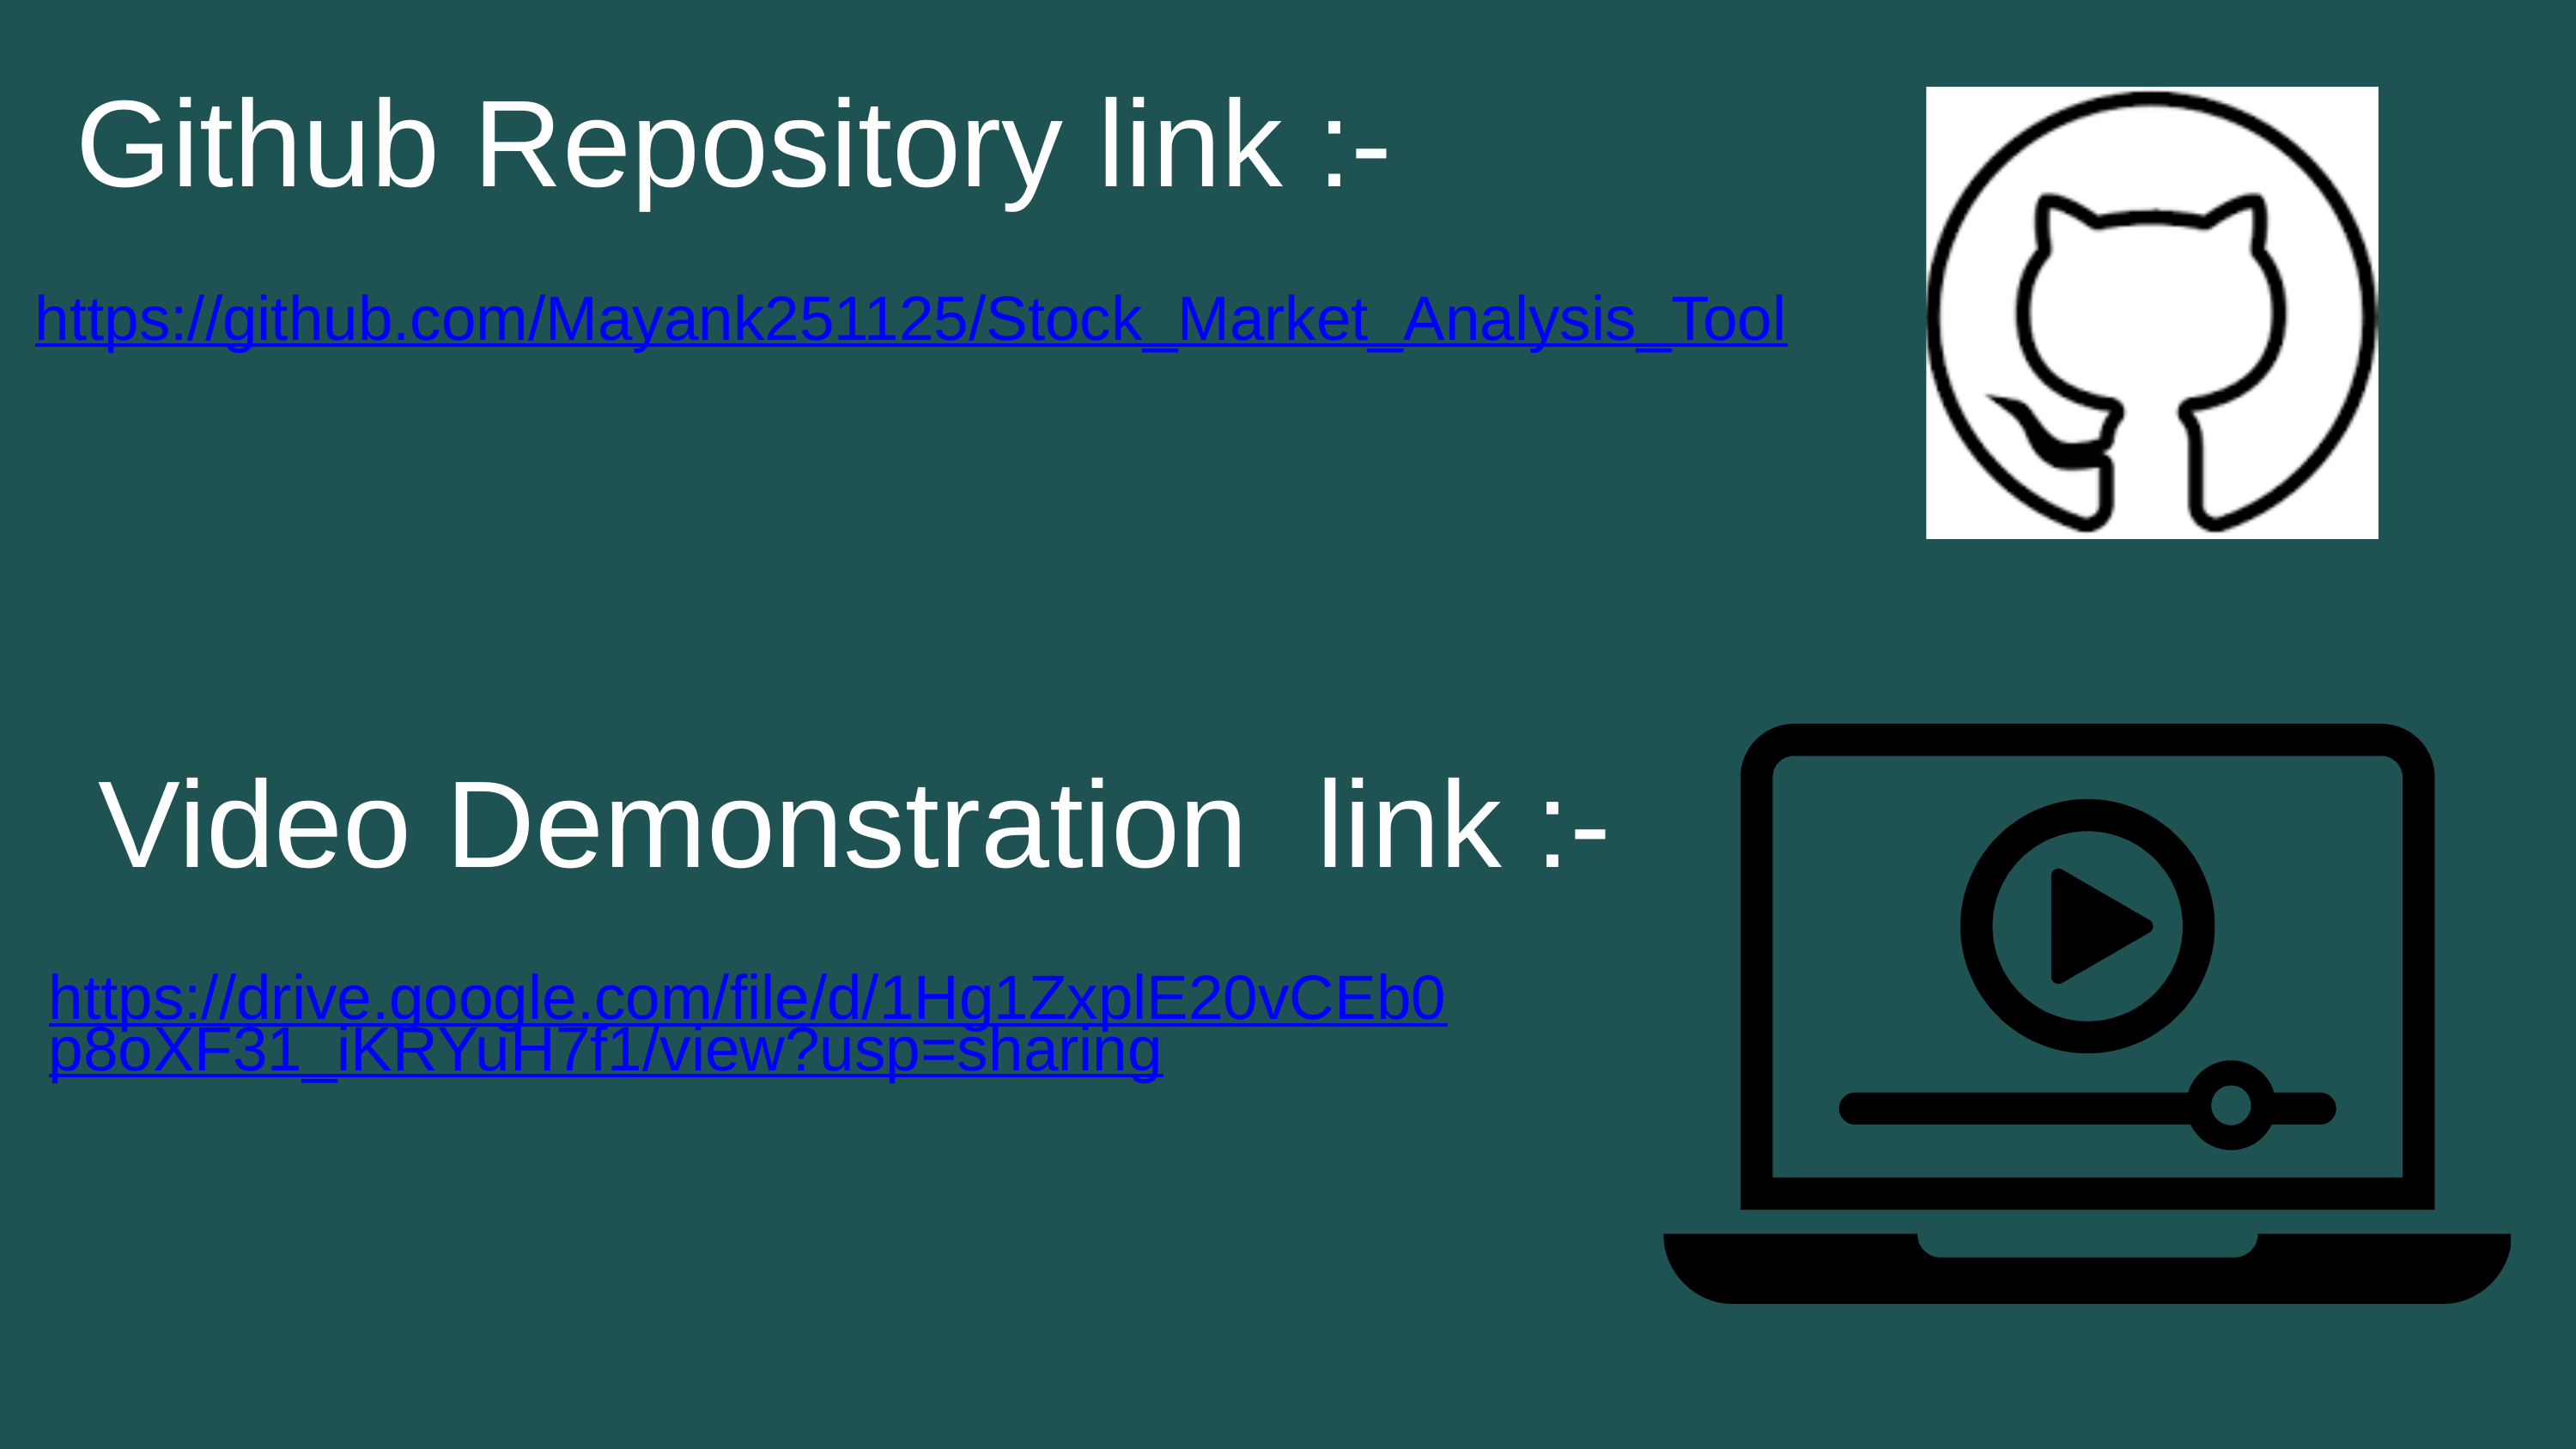

Github Repository link :-

https://github.com/Mayank251125/Stock_Market_Analysis_Tool
Video Demonstration  link :-

https://drive.google.com/file/d/1Hg1ZxplE20vCEb0p8oXF31_iKRYuH7f1/view?usp=sharing